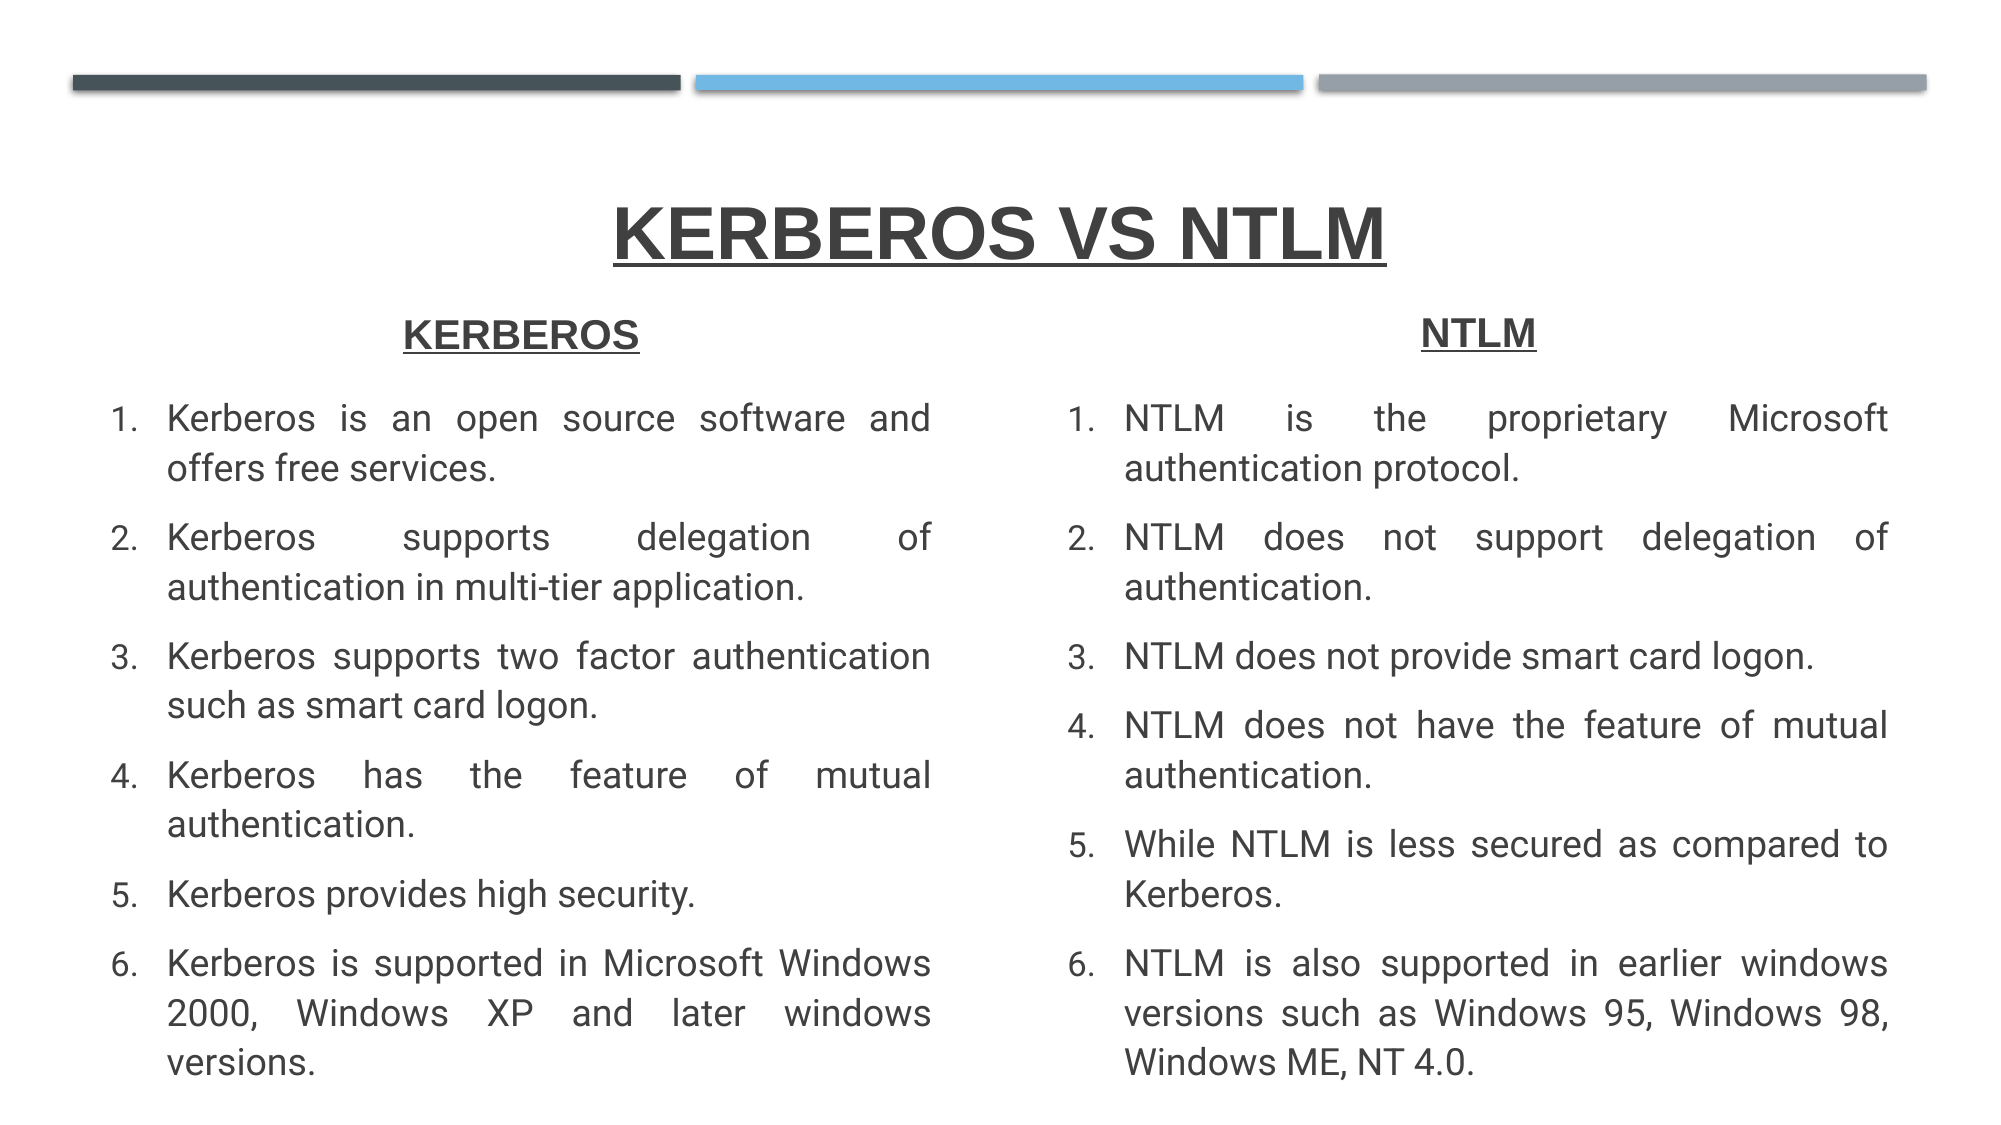

# KERBEROS vs NTLM
KERBEROS
NTLM
Kerberos is an open source software and offers free services.
Kerberos supports delegation of authentication in multi-tier application.
Kerberos supports two factor authentication such as smart card logon.
Kerberos has the feature of mutual authentication.
Kerberos provides high security.
Kerberos is supported in Microsoft Windows 2000, Windows XP and later windows versions.
NTLM is the proprietary Microsoft authentication protocol.
NTLM does not support delegation of authentication.
NTLM does not provide smart card logon.
NTLM does not have the feature of mutual authentication.
While NTLM is less secured as compared to Kerberos.
NTLM is also supported in earlier windows versions such as Windows 95, Windows 98, Windows ME, NT 4.0.